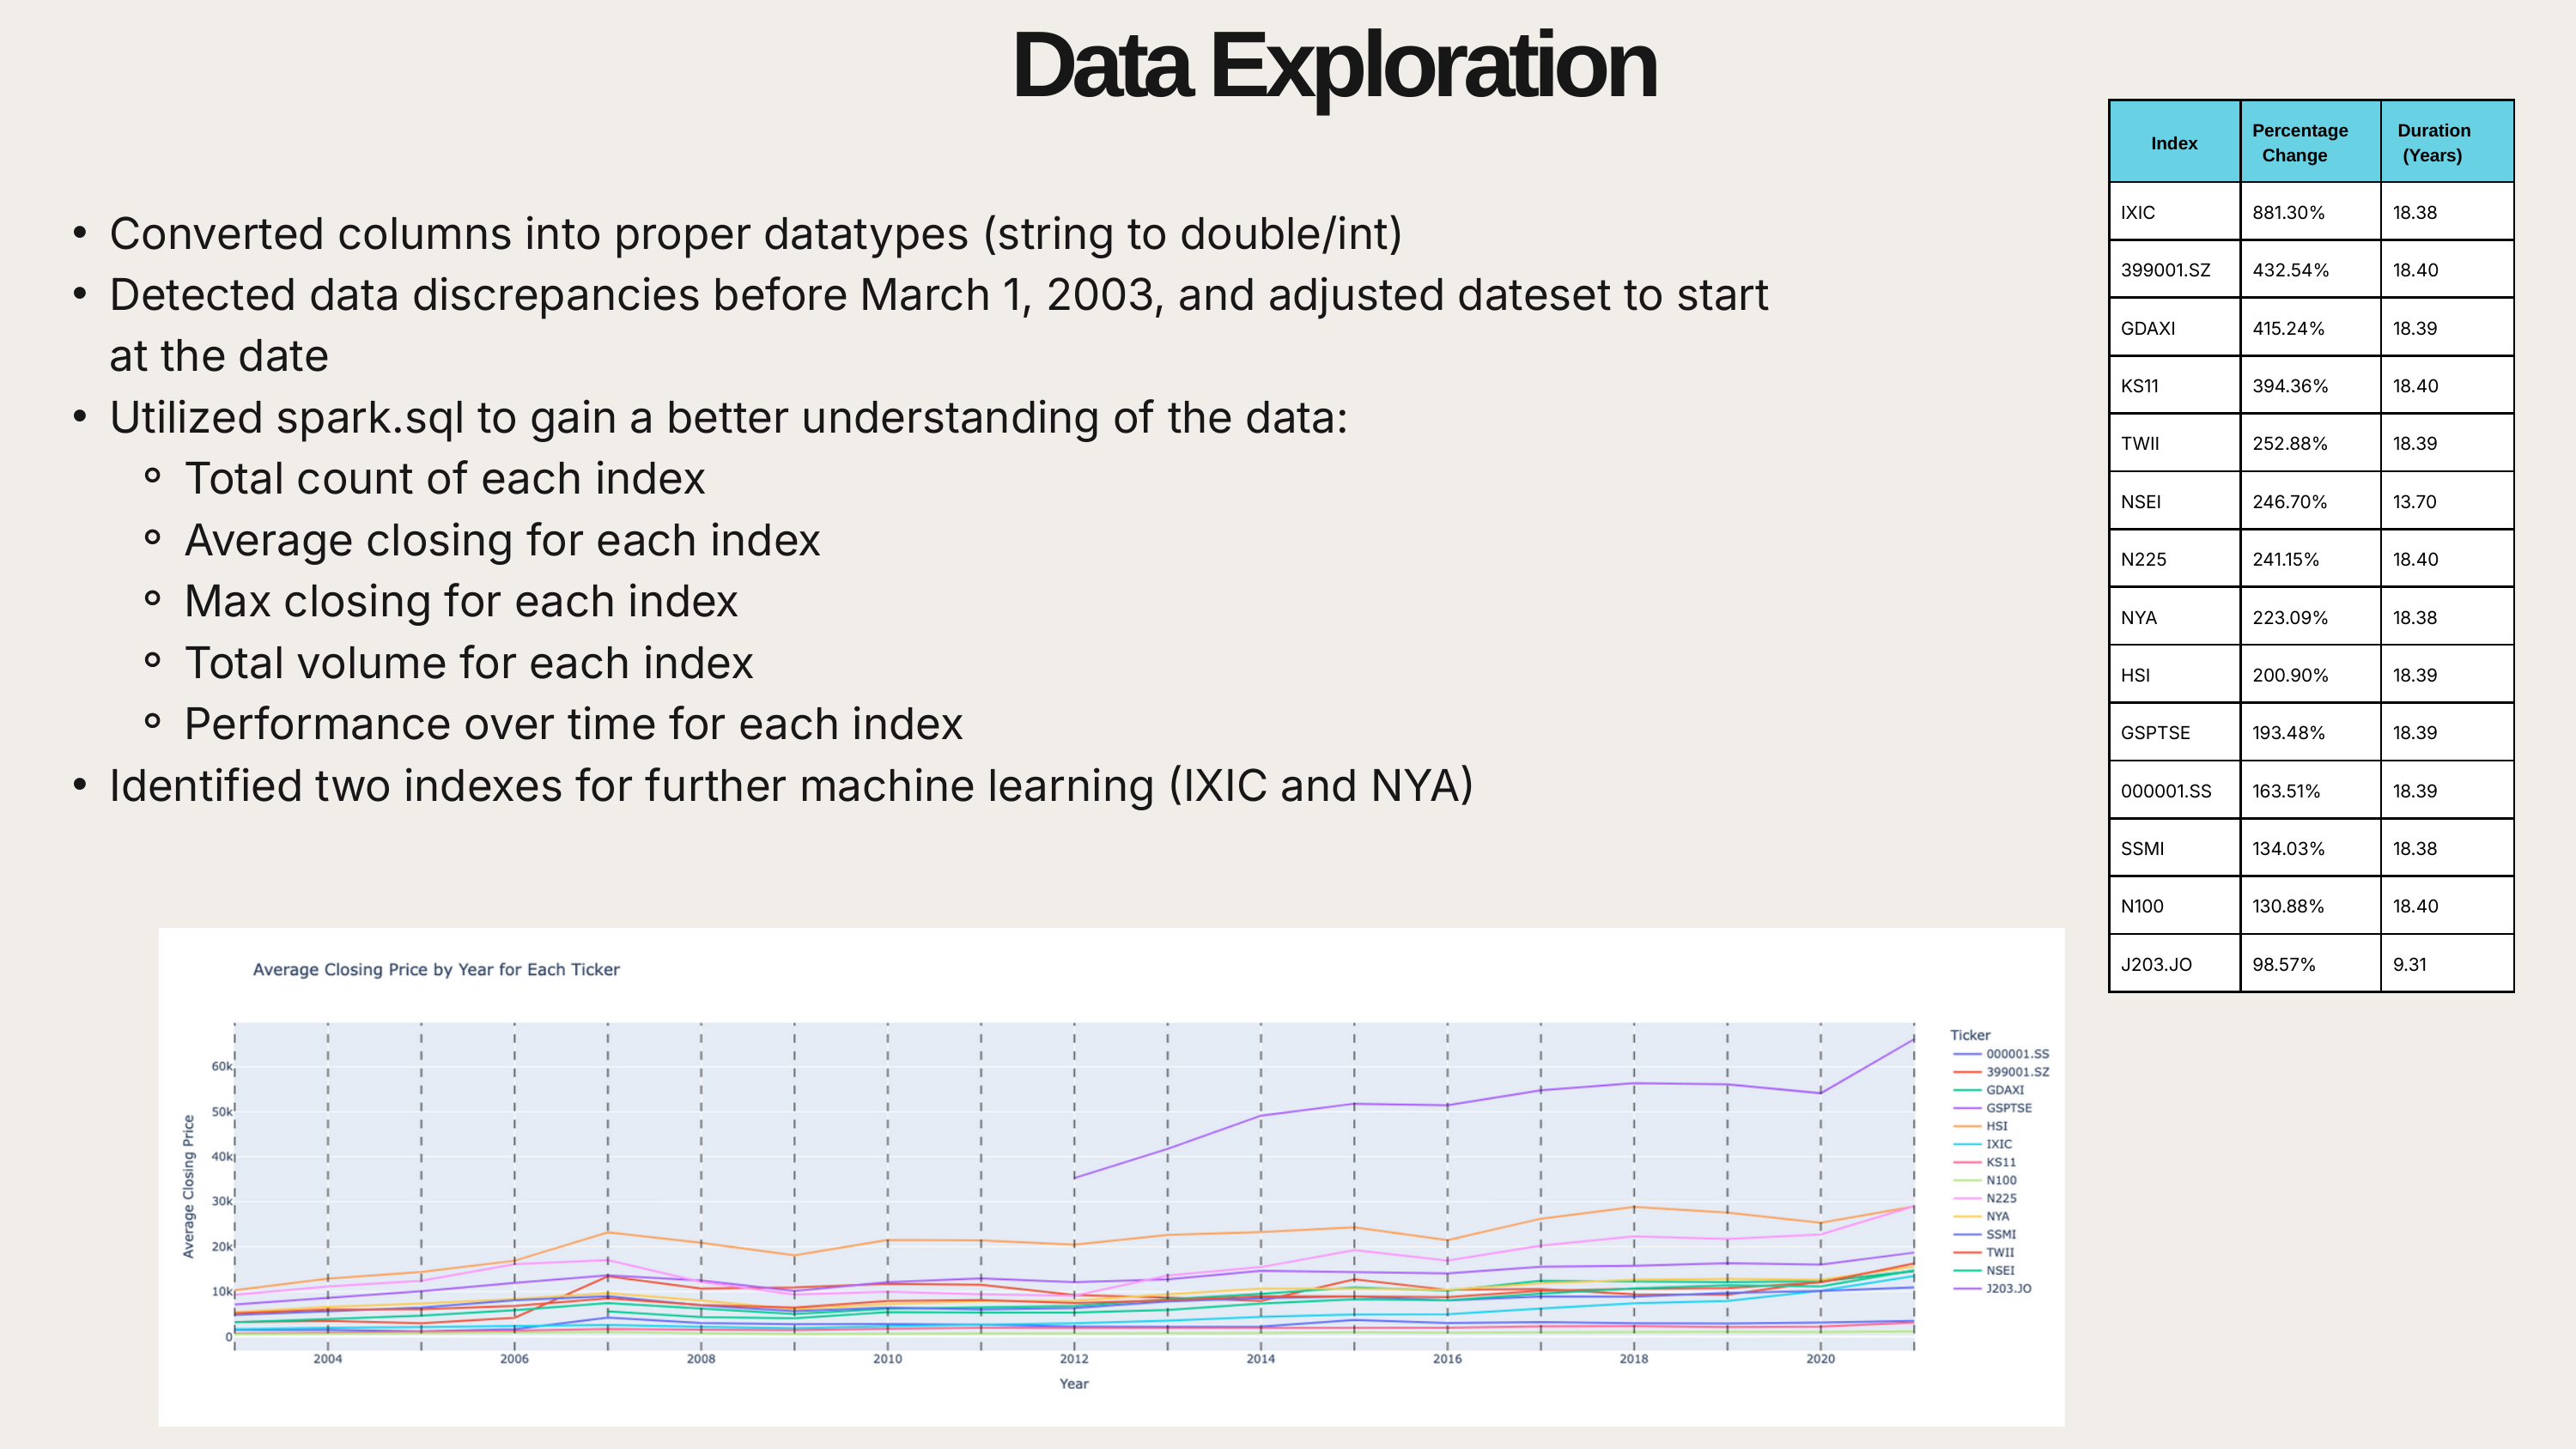

Data Exploration
| Index | Percentage Change | Duration (Years) |
| --- | --- | --- |
| IXIC | 881.30% | 18.38 |
| 399001.SZ | 432.54% | 18.40 |
| GDAXI | 415.24% | 18.39 |
| KS11 | 394.36% | 18.40 |
| TWII | 252.88% | 18.39 |
| NSEI | 246.70% | 13.70 |
| N225 | 241.15% | 18.40 |
| NYA | 223.09% | 18.38 |
| HSI | 200.90% | 18.39 |
| GSPTSE | 193.48% | 18.39 |
| 000001.SS | 163.51% | 18.39 |
| SSMI | 134.03% | 18.38 |
| N100 | 130.88% | 18.40 |
| J203.JO | 98.57% | 9.31 |
Converted columns into proper datatypes (string to double/int)
Detected data discrepancies before March 1, 2003, and adjusted dateset to start at the date
Utilized spark.sql to gain a better understanding of the data:
Total count of each index
Average closing for each index
Max closing for each index
Total volume for each index
Performance over time for each index
Identified two indexes for further machine learning (IXIC and NYA)